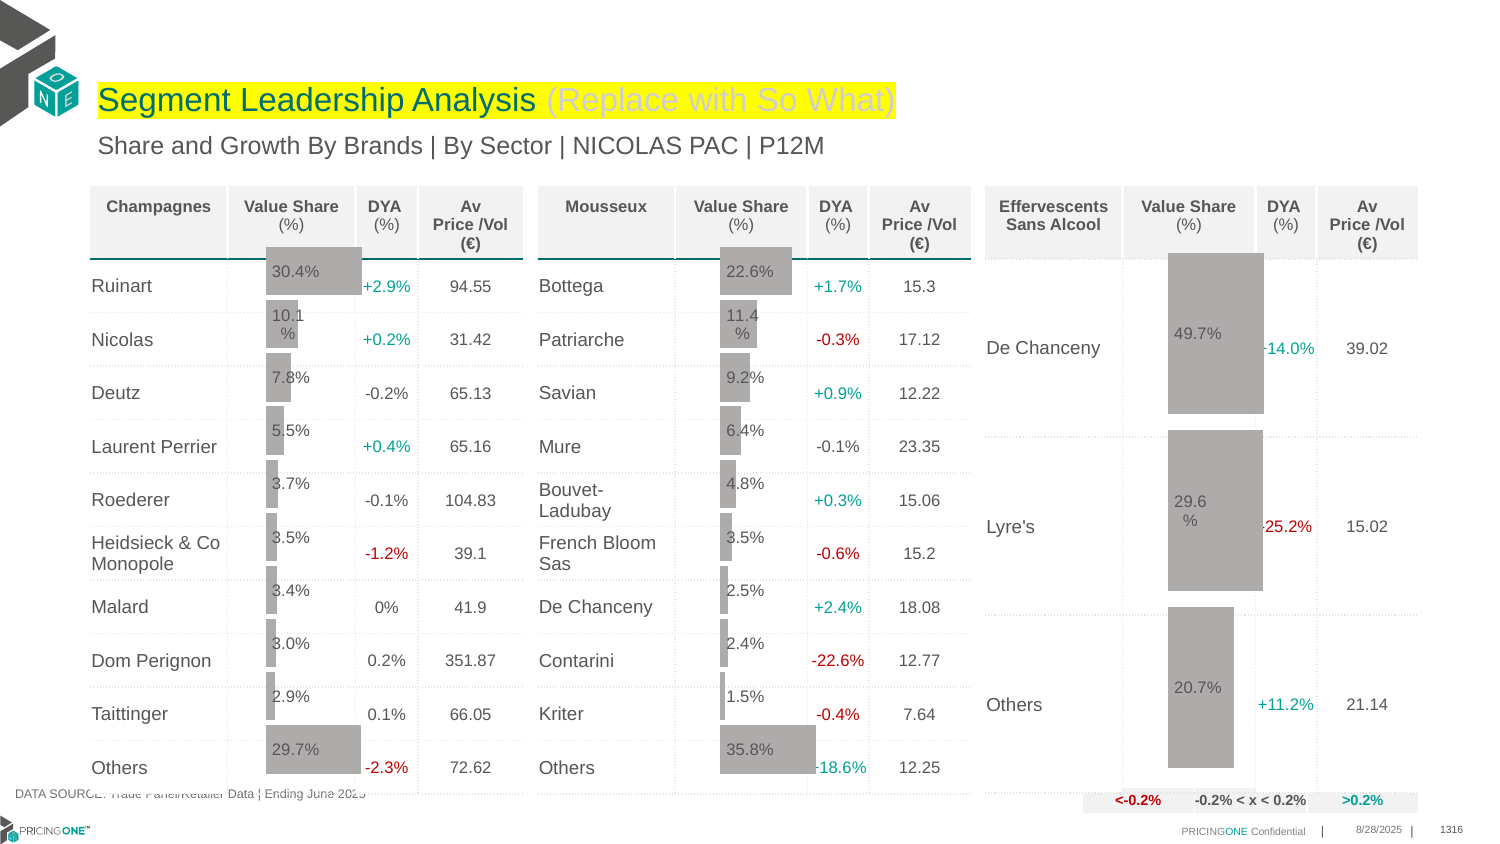

# Segment Leadership Analysis (Replace with So What)
Share and Growth By Brands | By Sector | NICOLAS PAC | P12M
| Mousseux | Value Share (%) | DYA (%) | Av Price /Vol (€) |
| --- | --- | --- | --- |
| Bottega |  | +1.7% | 15.3 |
| Patriarche |  | -0.3% | 17.12 |
| Savian |  | +0.9% | 12.22 |
| Mure |  | -0.1% | 23.35 |
| Bouvet-Ladubay |  | +0.3% | 15.06 |
| French Bloom Sas |  | -0.6% | 15.2 |
| De Chanceny |  | +2.4% | 18.08 |
| Contarini |  | -22.6% | 12.77 |
| Kriter |  | -0.4% | 7.64 |
| Others |  | +18.6% | 12.25 |
| Champagnes | Value Share (%) | DYA (%) | Av Price /Vol (€) |
| --- | --- | --- | --- |
| Ruinart |  | +2.9% | 94.55 |
| Nicolas |  | +0.2% | 31.42 |
| Deutz |  | -0.2% | 65.13 |
| Laurent Perrier |  | +0.4% | 65.16 |
| Roederer |  | -0.1% | 104.83 |
| Heidsieck & Co Monopole |  | -1.2% | 39.1 |
| Malard |  | 0% | 41.9 |
| Dom Perignon |  | 0.2% | 351.87 |
| Taittinger |  | 0.1% | 66.05 |
| Others |  | -2.3% | 72.62 |
| Effervescents Sans Alcool | Value Share (%) | DYA (%) | Av Price /Vol (€) |
| --- | --- | --- | --- |
| De Chanceny |  | +14.0% | 39.02 |
| Lyre's |  | -25.2% | 15.02 |
| Others |  | +11.2% | 21.14 |

### Chart

| Category | Champagnes | NICOLAS PAC |
|---|---|
| None | 0.30397630931245645 |

### Chart

| Category | Mousseux | NICOLAS PAC |
|---|---|
| None | 0.22573836620887913 |

### Chart

| Category | Effervescents Sans Alcool | NICOLAS PAC |
|---|---|
| None | 0.4974357054617602 |
DATA SOURCE: Trade Panel/Retailer Data | Ending June 2025
| <-0.2% | -0.2% < x < 0.2% | >0.2% |
| --- | --- | --- |

8/28/2025
1316